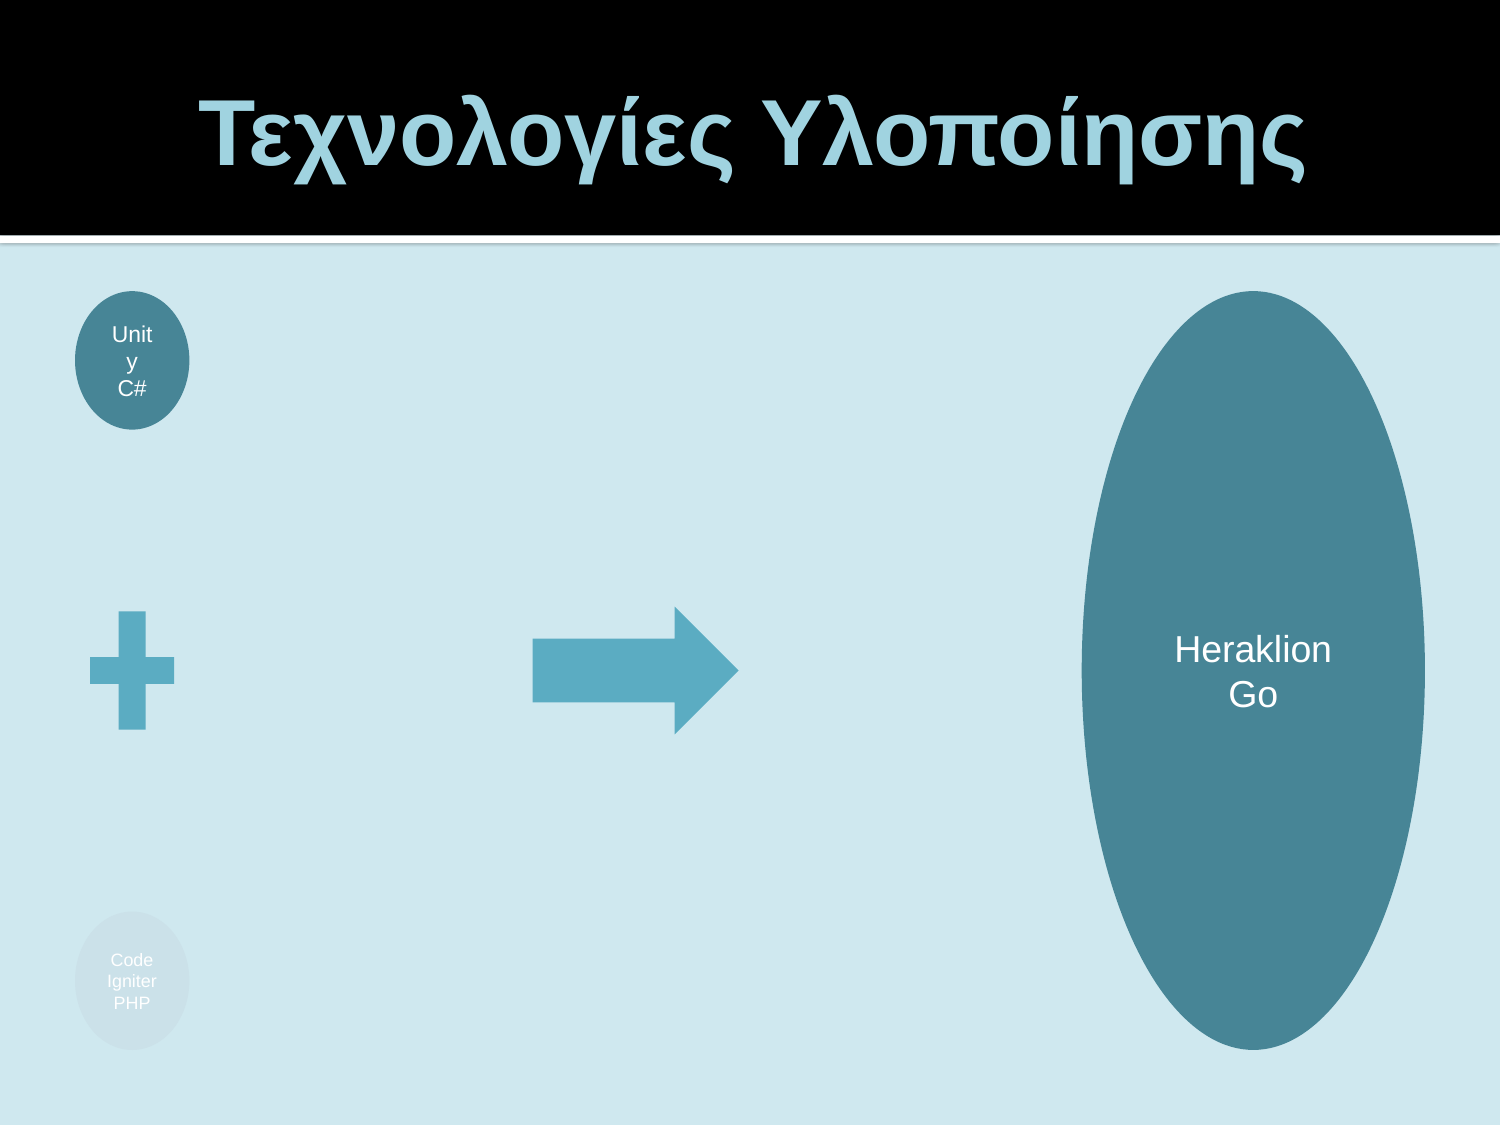

# Τεχνολογίες Υλοποίησης
Unity
C#
Code Igniter
PHP
Heraklion Go